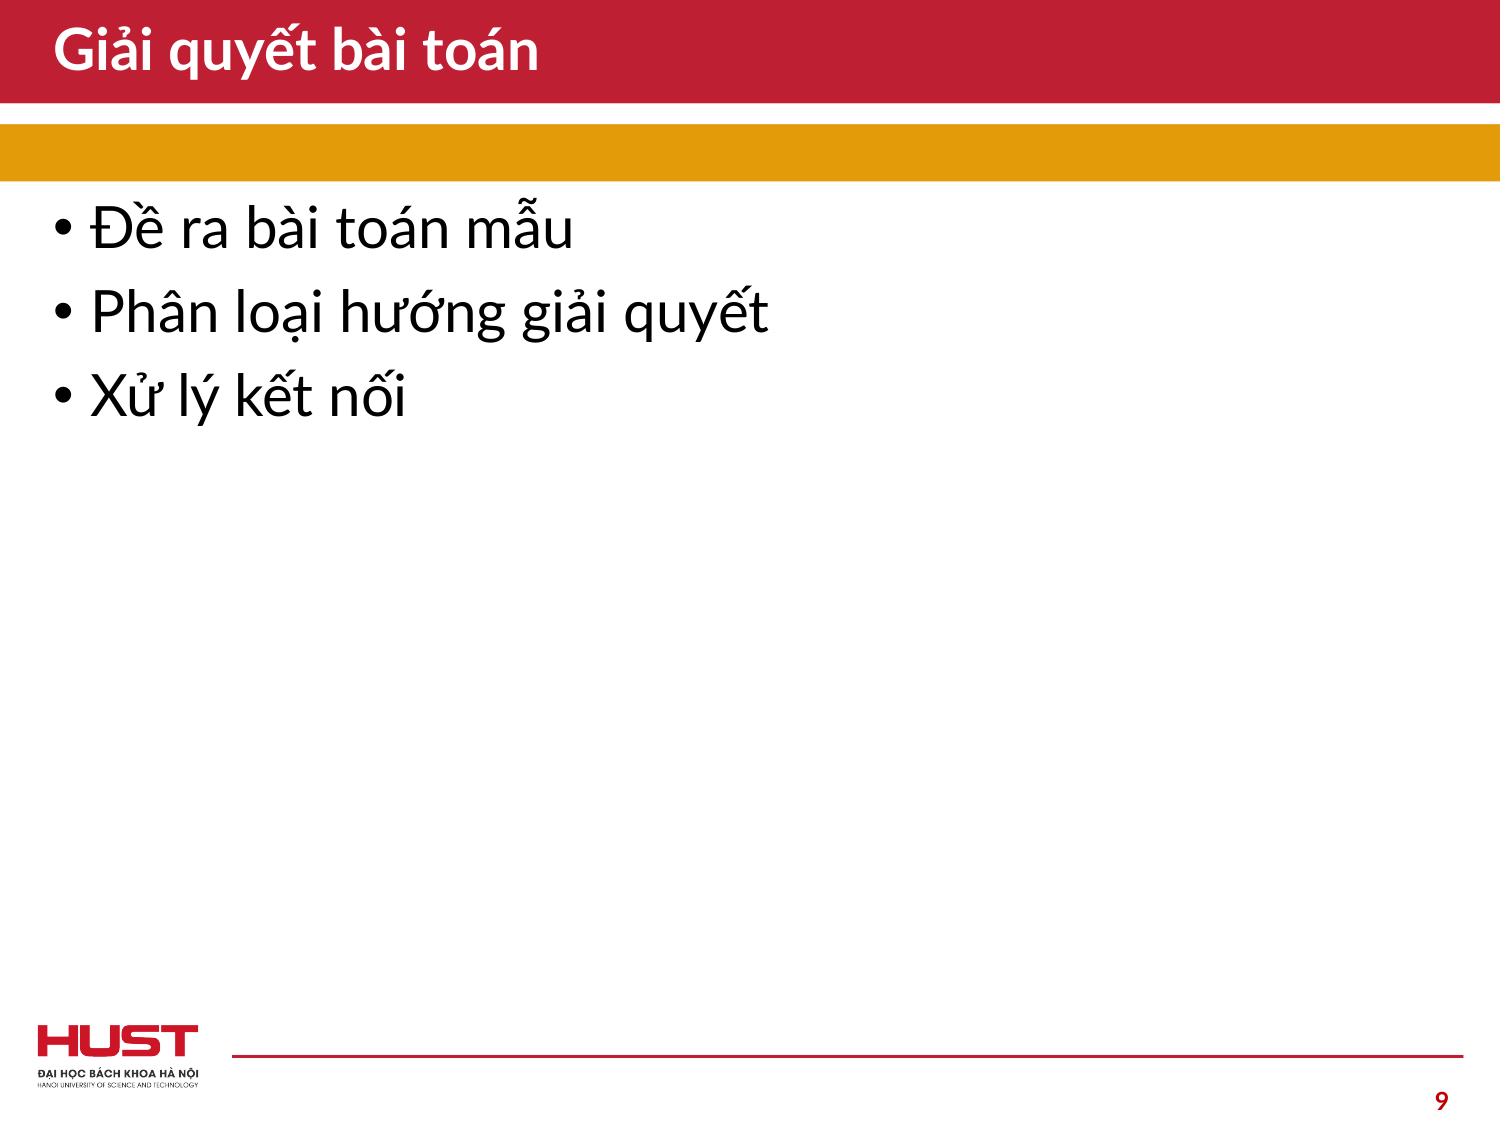

# Giải quyết bài toán
Đề ra bài toán mẫu
Phân loại hướng giải quyết
Xử lý kết nối

9